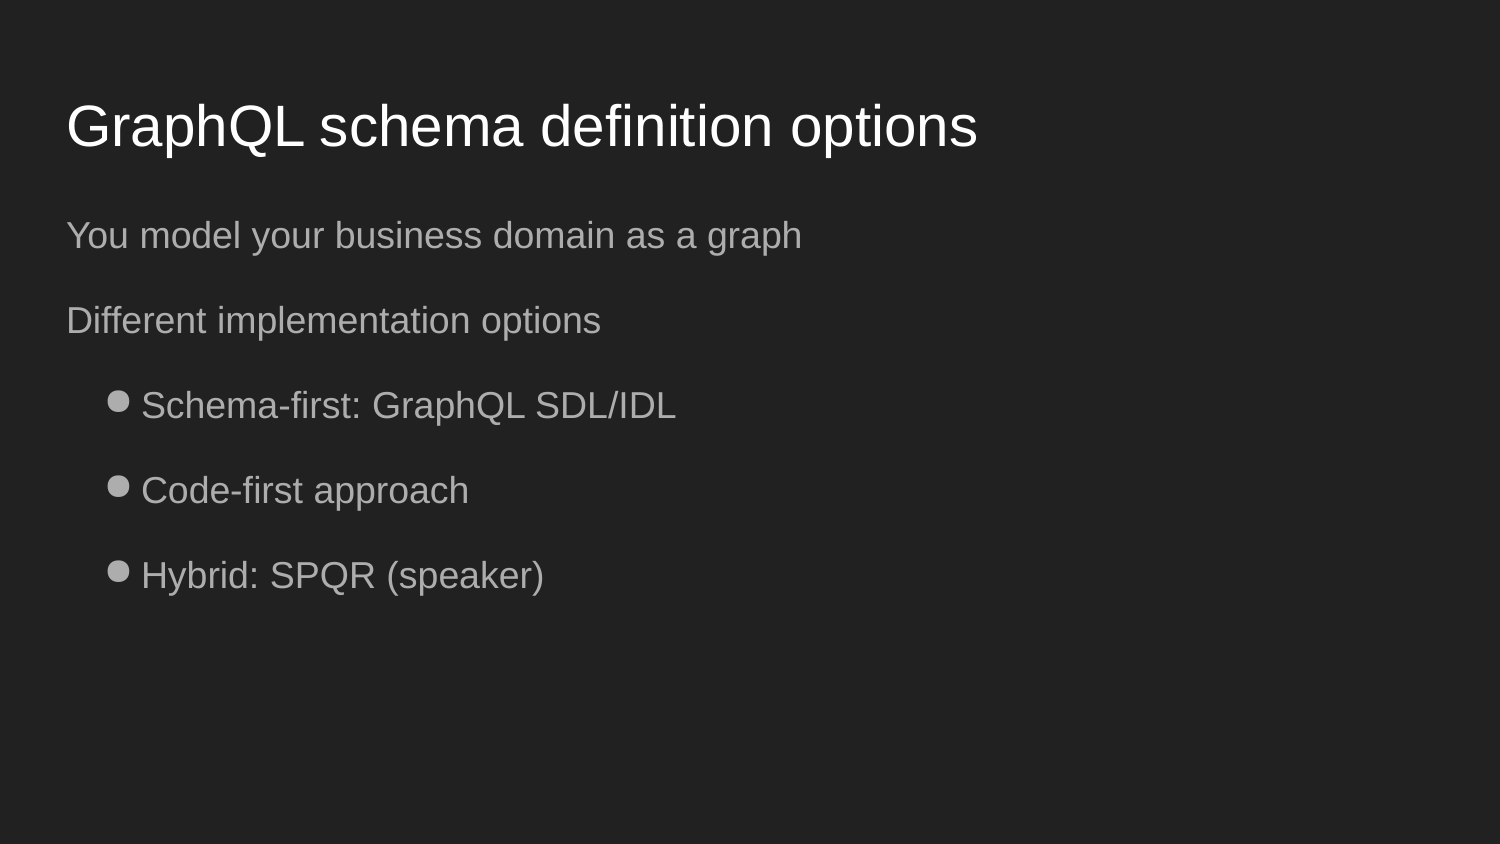

# GraphQL schema definition options
You model your business domain as a graph
Different implementation options
Schema-first: GraphQL SDL/IDL
Code-first approach
Hybrid: SPQR (speaker)